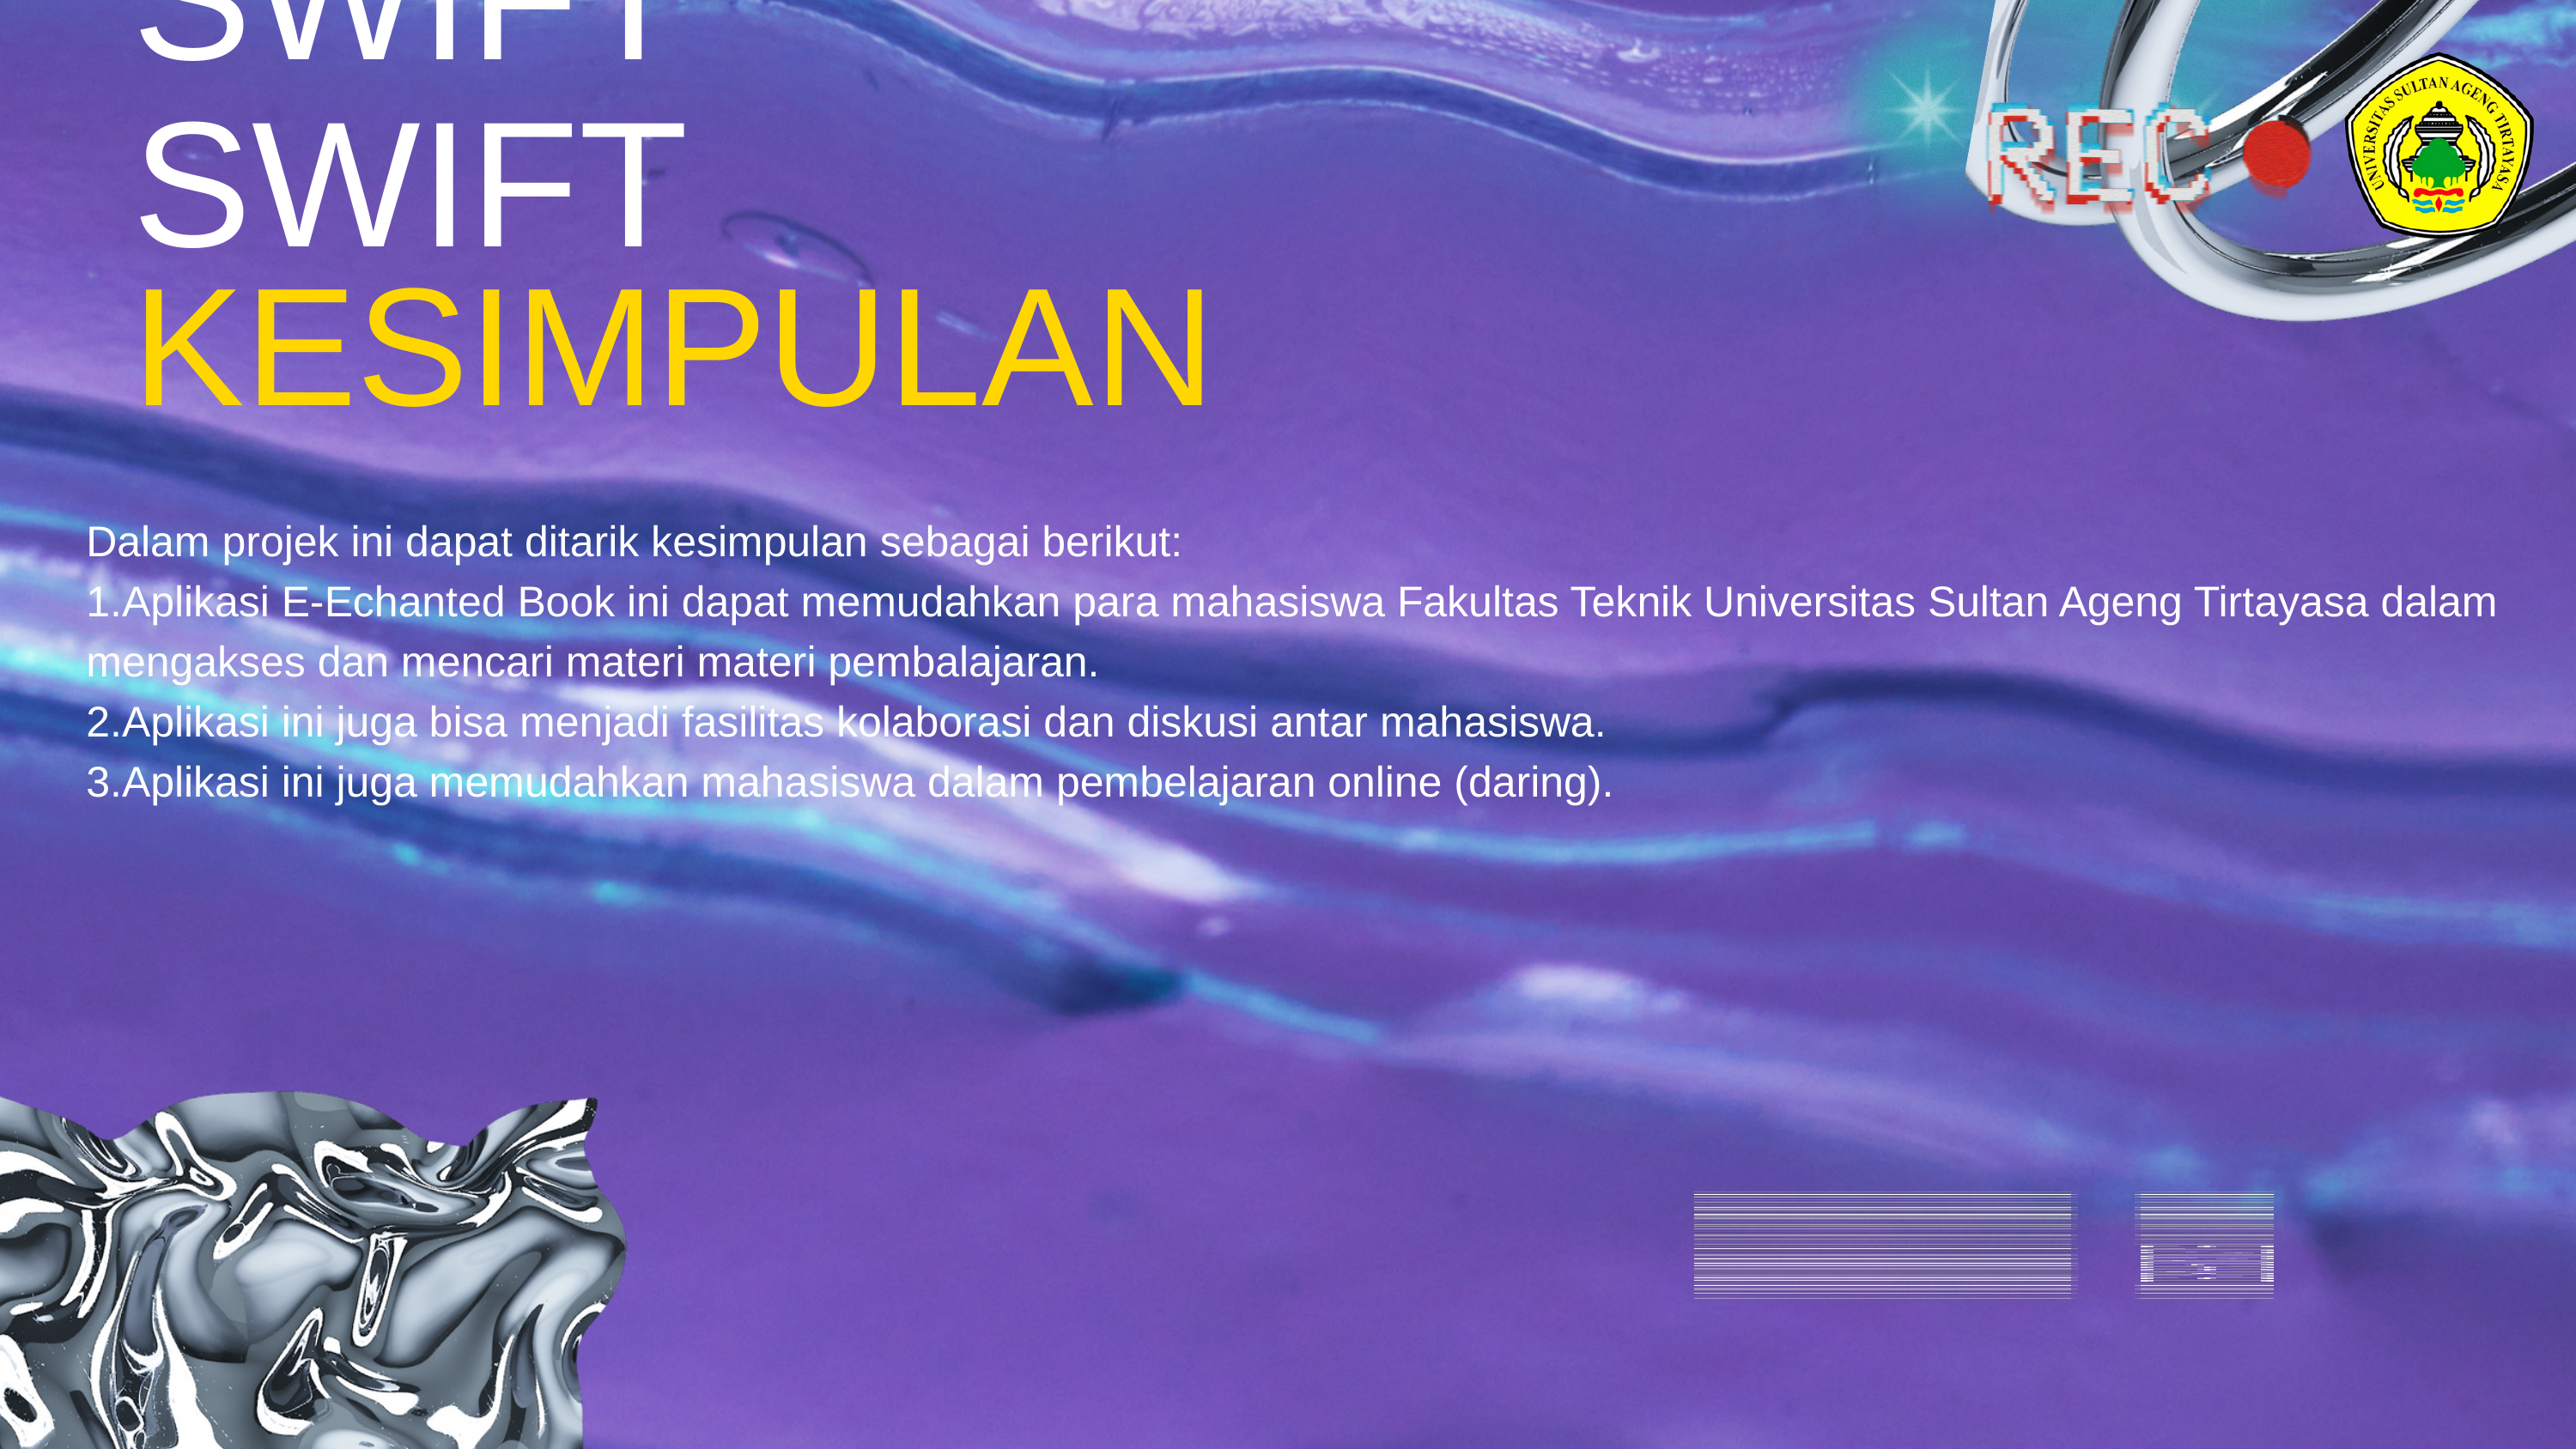

SWIFT

SWIFT

KESIMPULAN

Dalam projek ini dapat ditarik kesimpulan sebagai berikut:
1.Aplikasi E-Echanted Book ini dapat memudahkan para mahasiswa Fakultas Teknik Universitas Sultan Ageng Tirtayasa dalam mengakses dan mencari materi materi pembalajaran.
2.Aplikasi ini juga bisa menjadi fasilitas kolaborasi dan diskusi antar mahasiswa.
3.Aplikasi ini juga memudahkan mahasiswa dalam pembelajaran online (daring).